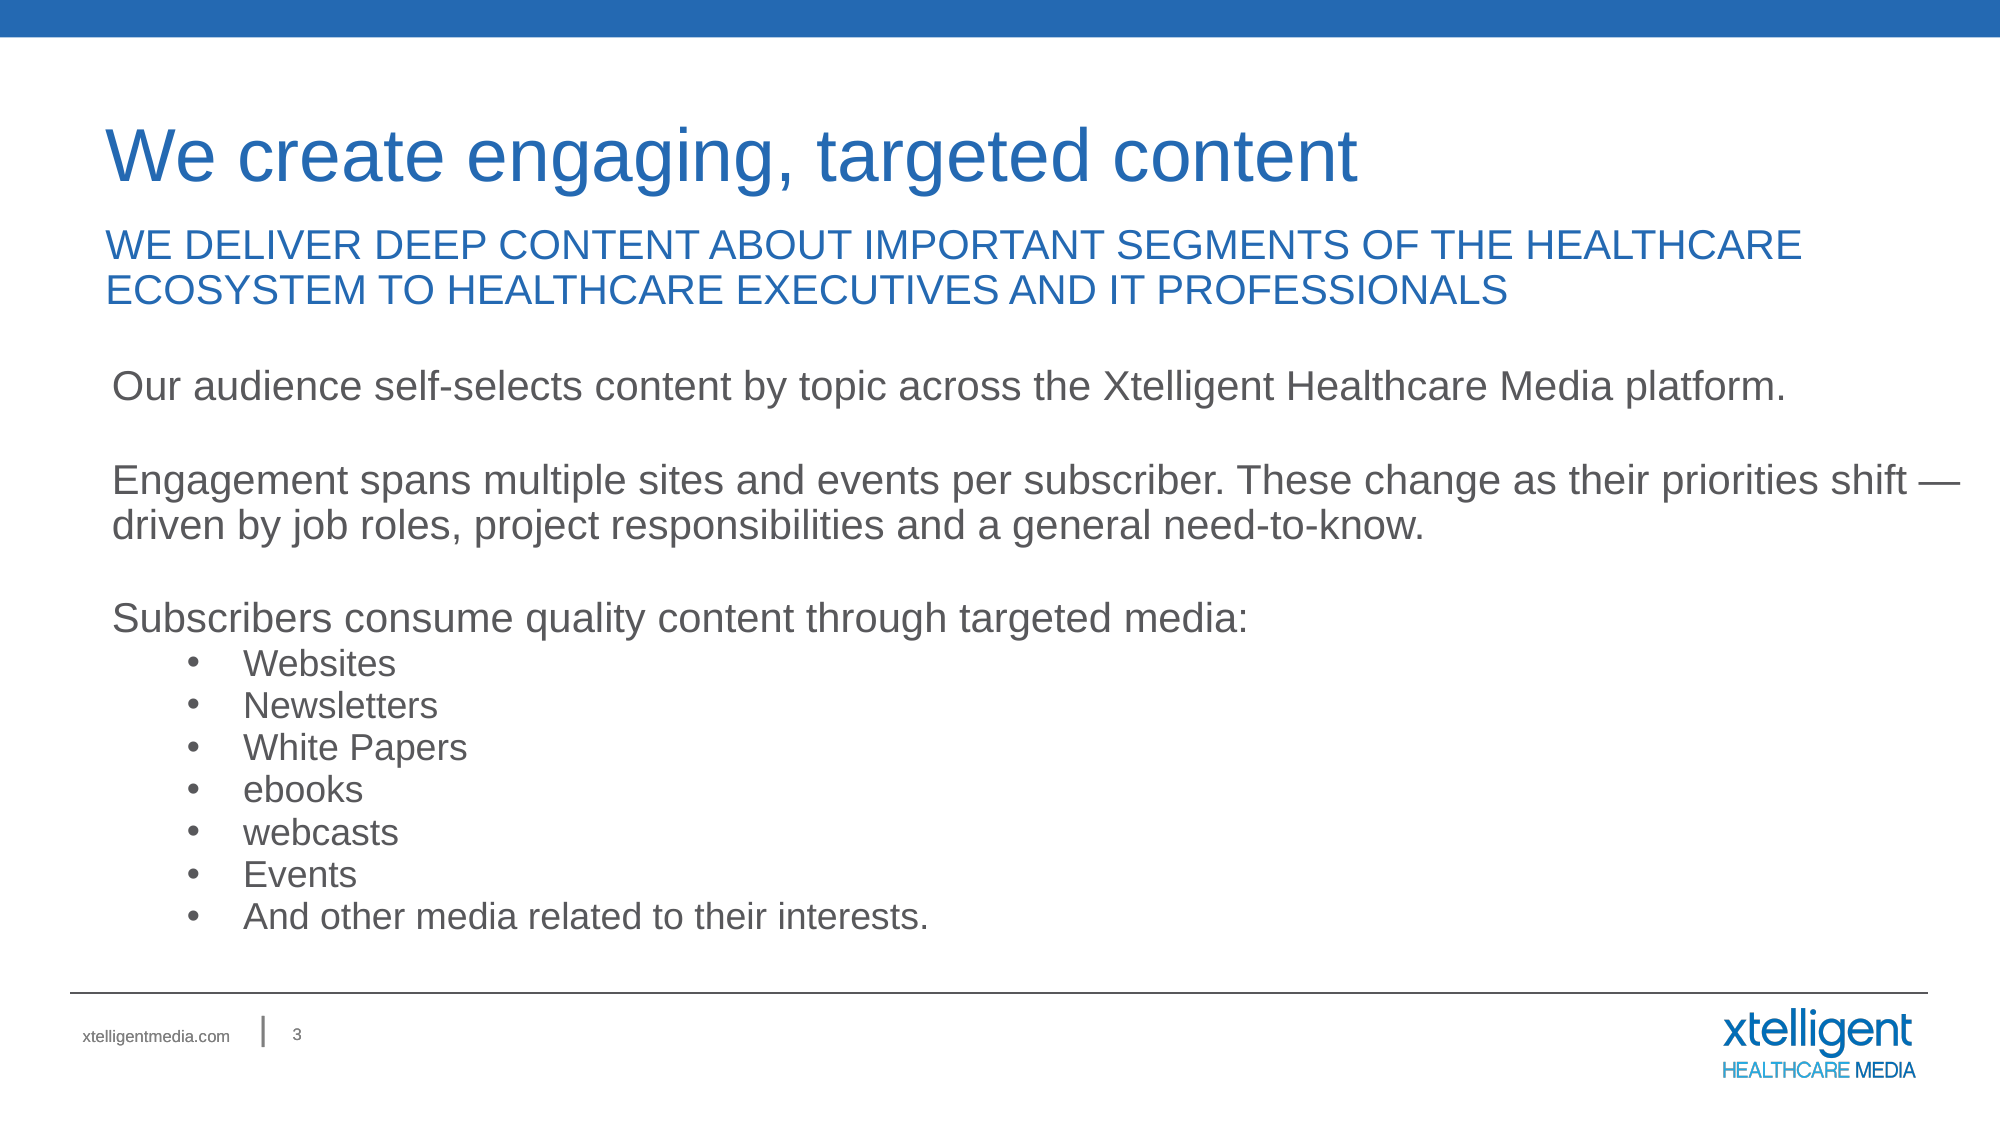

# We create engaging, targeted content
We deliver deep content about important segments of the healthcare ecosystem to healthcare executives and it professionals

Our audience self-selects content by topic across the Xtelligent Healthcare Media platform.

Engagement spans multiple sites and events per subscriber. These change as their priorities shift — driven by job roles, project responsibilities and a general need-to-know.

Subscribers consume quality content through targeted media:
Websites
Newsletters
White Papers
ebooks
webcasts
Events
And other media related to their interests.